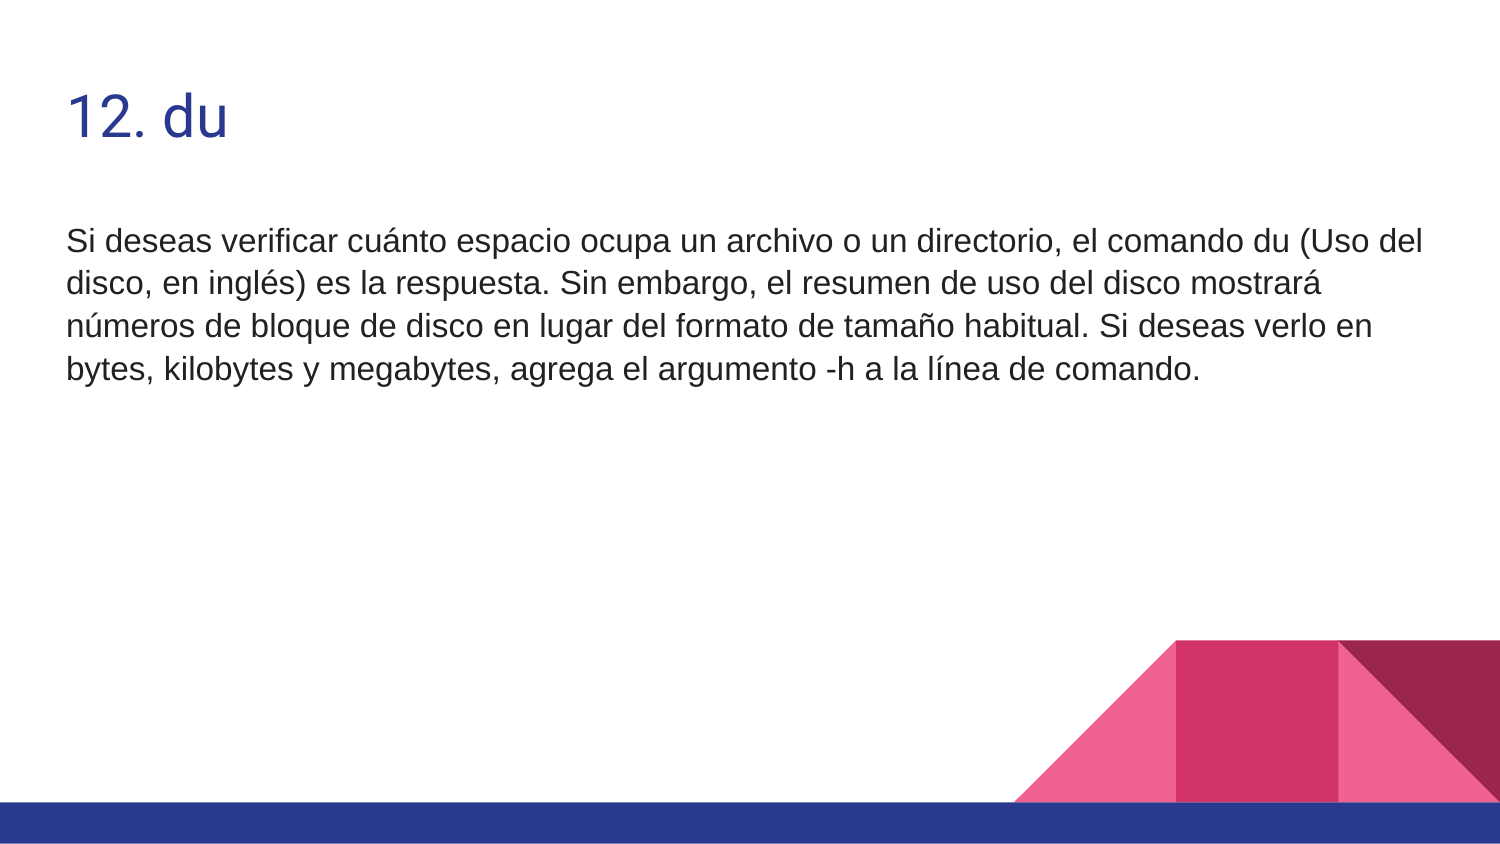

# 12. du
Si deseas verificar cuánto espacio ocupa un archivo o un directorio, el comando du (Uso del disco, en inglés) es la respuesta. Sin embargo, el resumen de uso del disco mostrará números de bloque de disco en lugar del formato de tamaño habitual. Si deseas verlo en bytes, kilobytes y megabytes, agrega el argumento -h a la línea de comando.